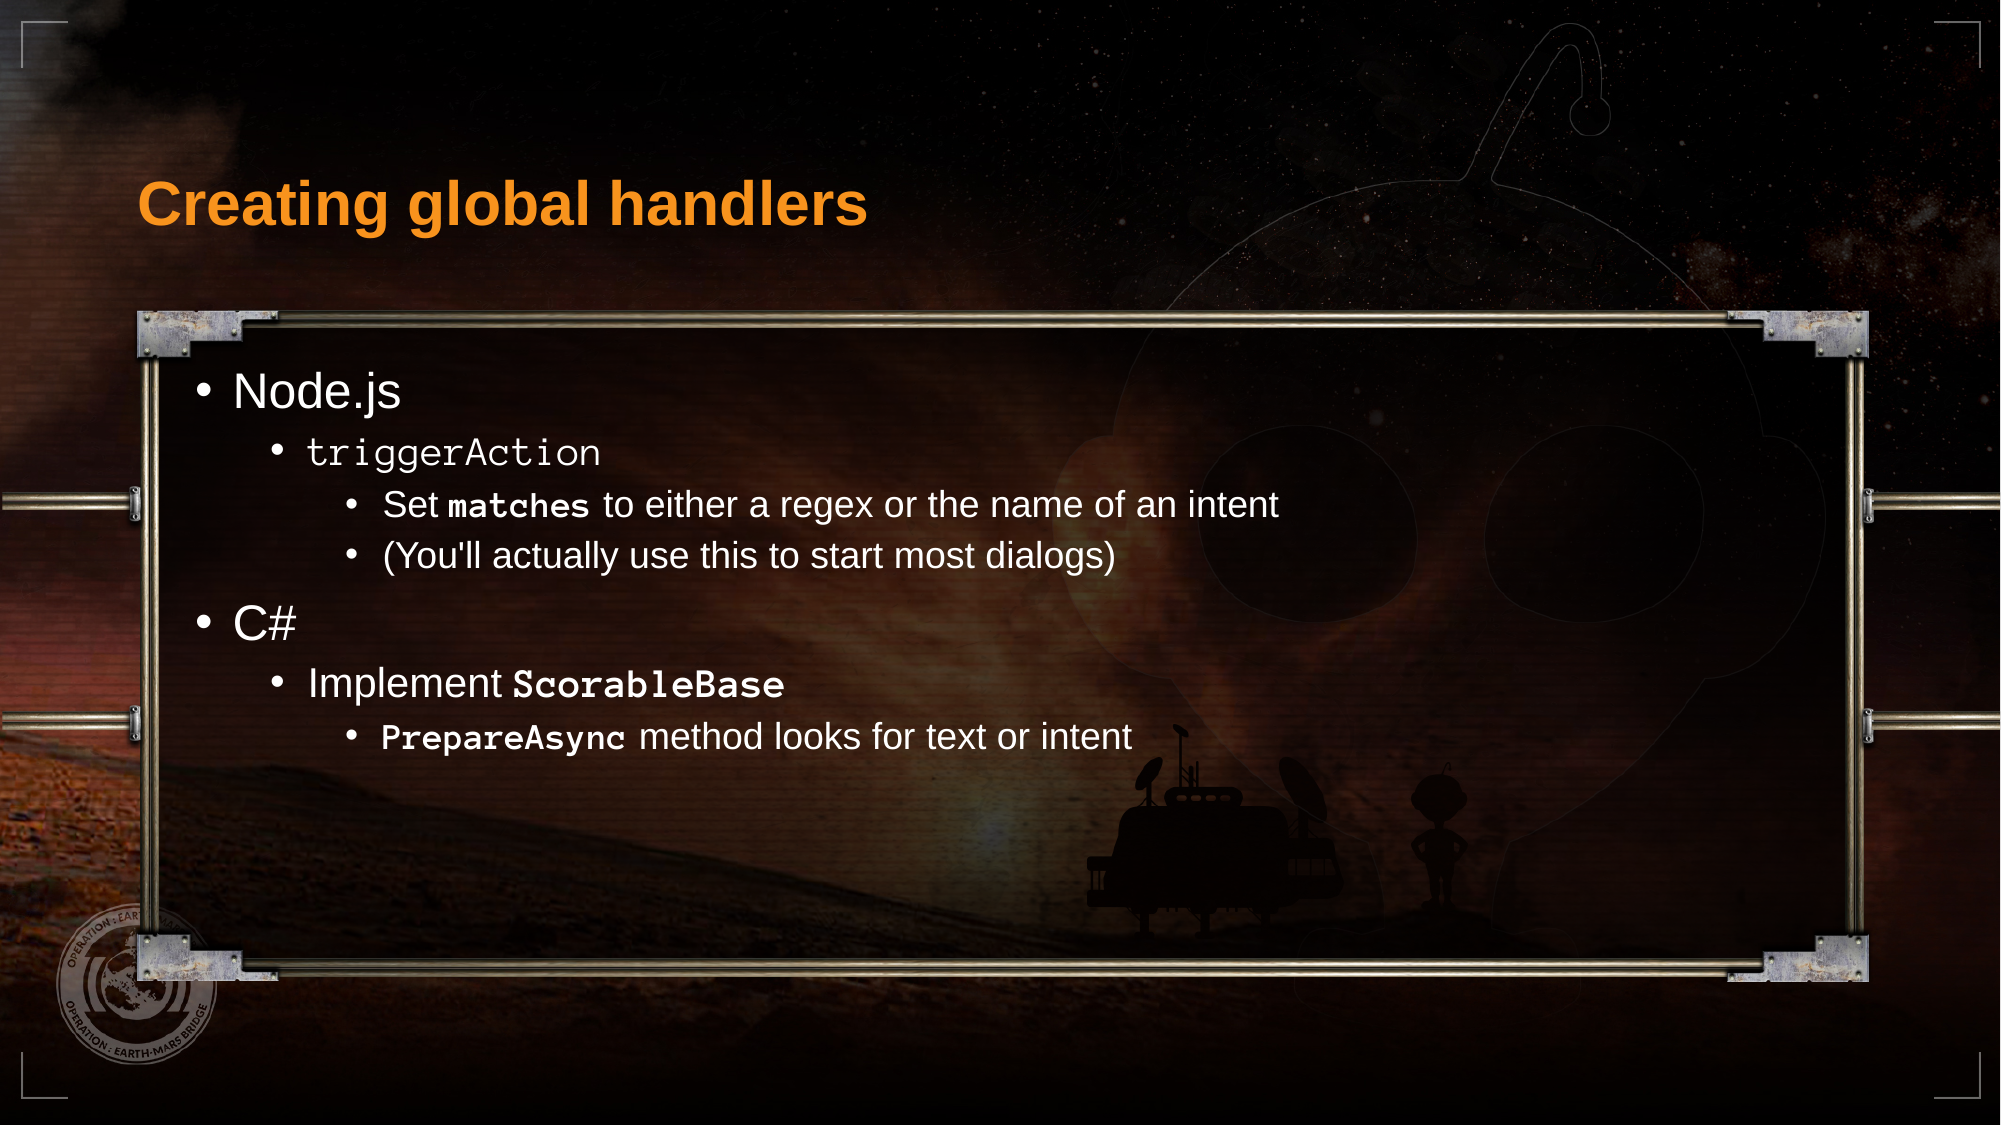

# Creating global handlers
Node.js
triggerAction
Set matches to either a regex or the name of an intent
(You'll actually use this to start most dialogs)
C#
Implement ScorableBase
PrepareAsync method looks for text or intent